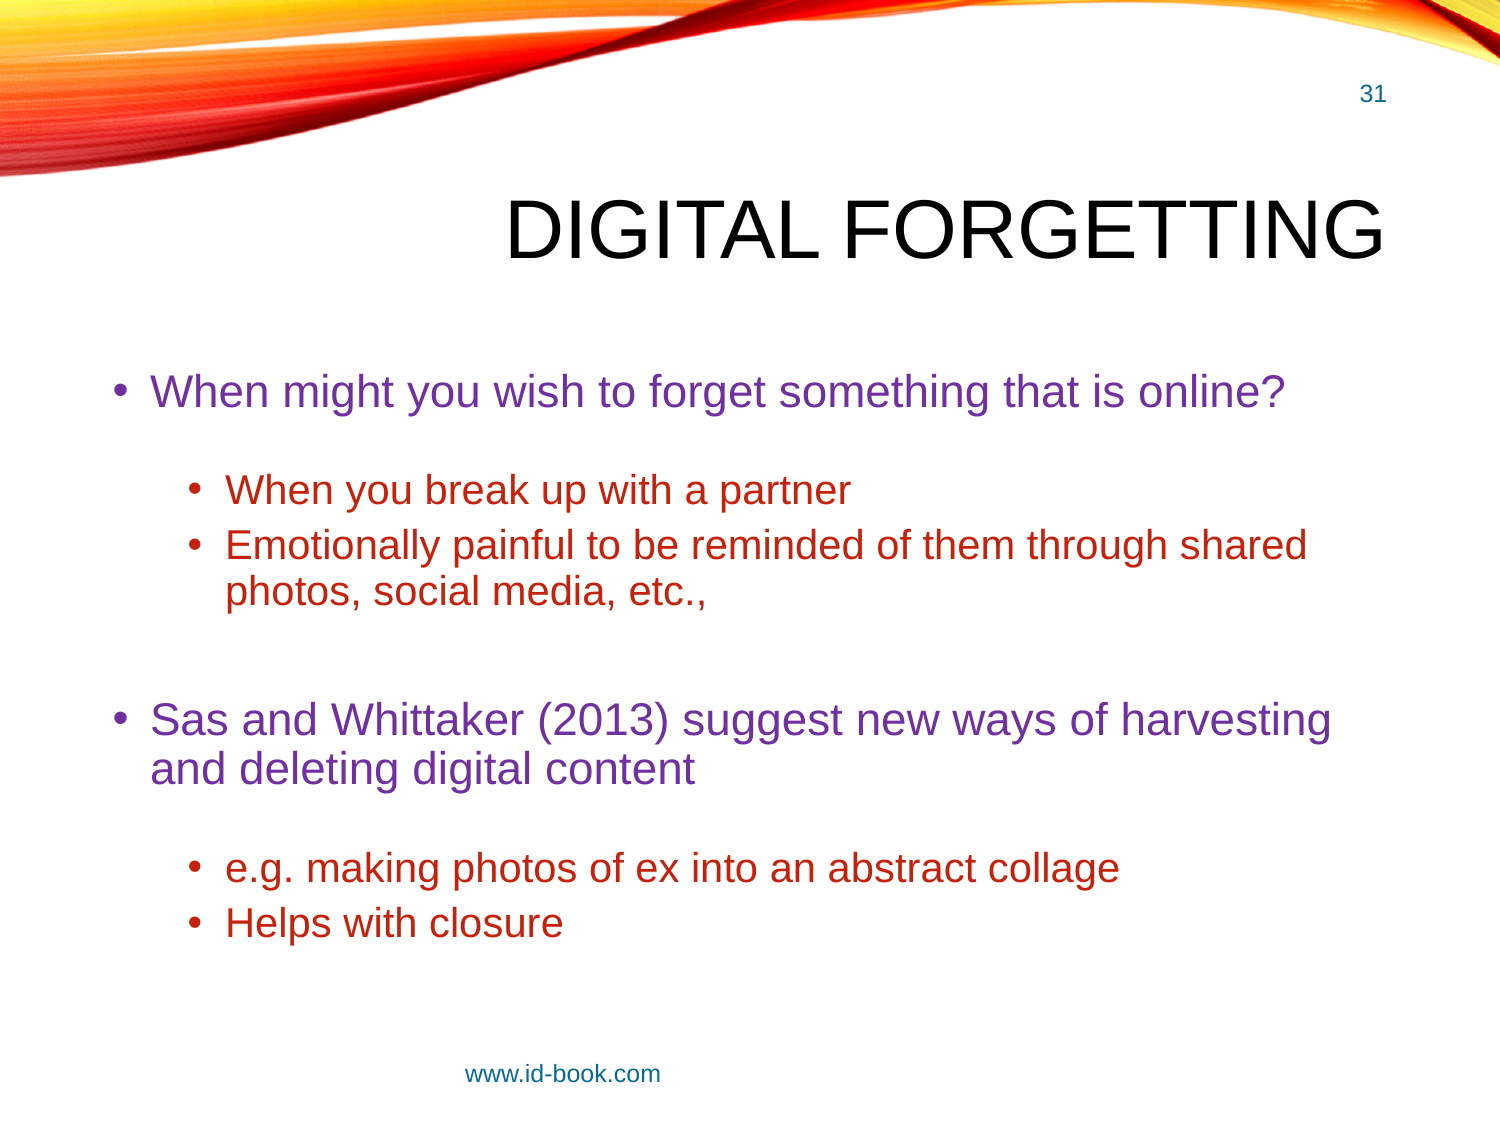

31
# Digital Forgetting
When might you wish to forget something that is online?

When you break up with a partner
Emotionally painful to be reminded of them through shared photos, social media, etc.,

Sas and Whittaker (2013) suggest new ways of harvesting and deleting digital content

e.g. making photos of ex into an abstract collage
Helps with closure
www.id-book.com